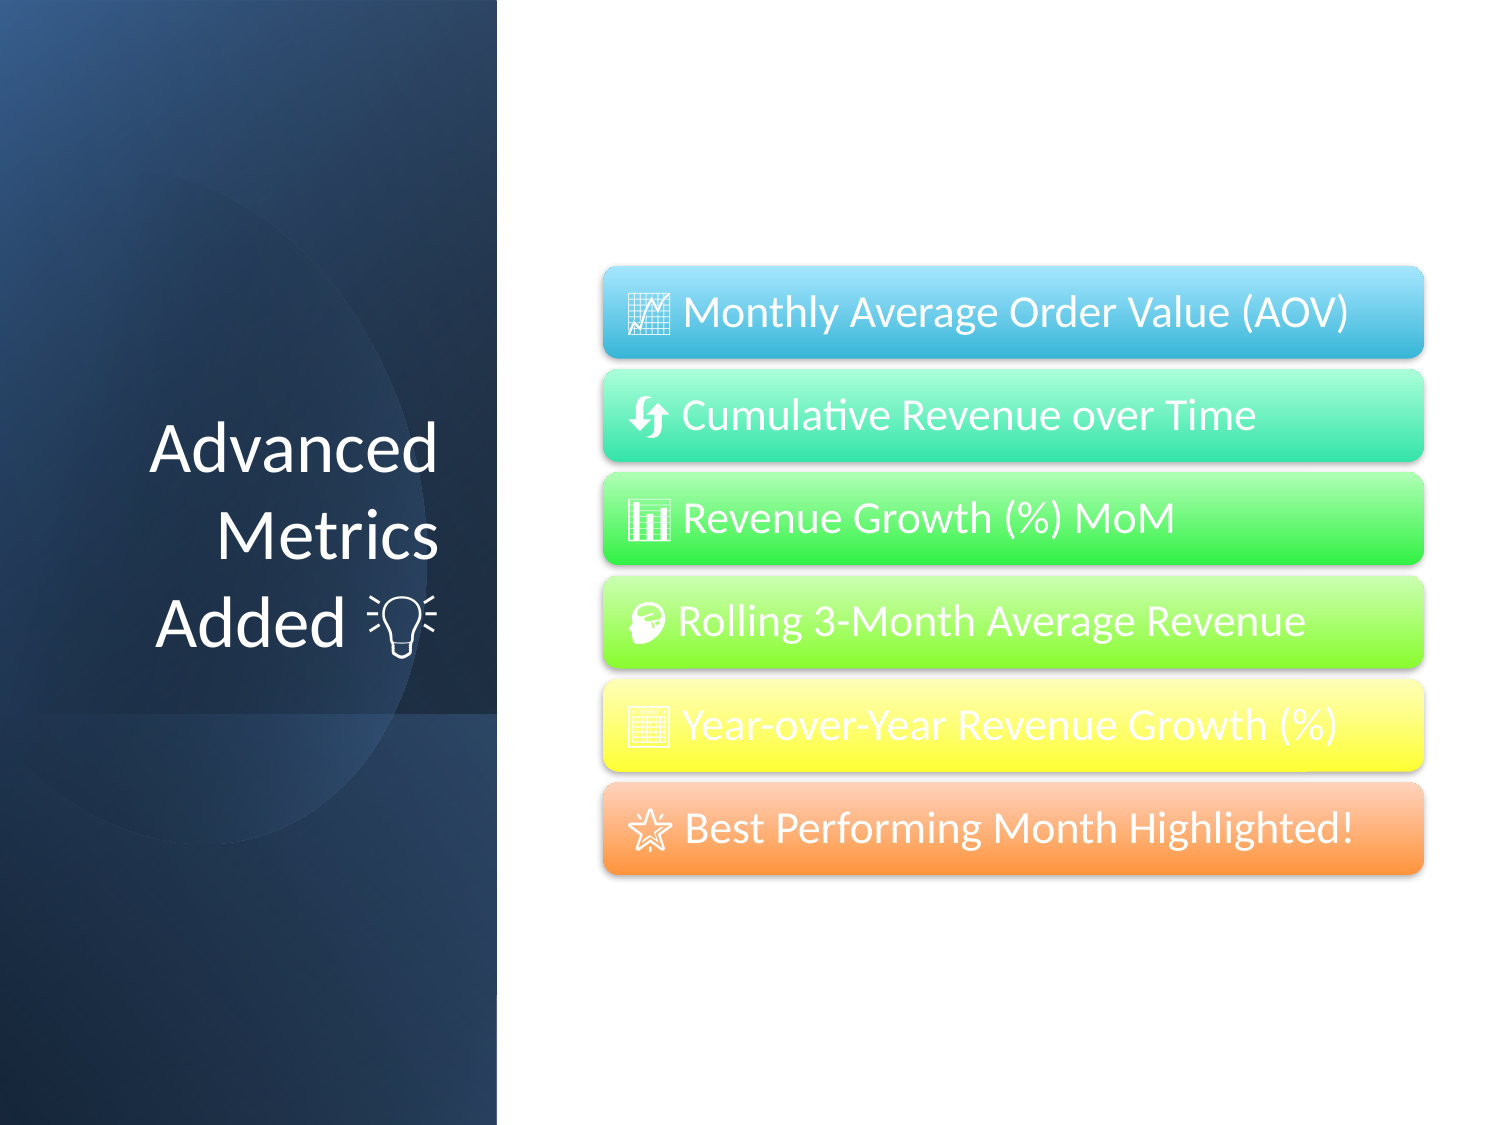

📈 Monthly Average Order Value (AOV)
🔄 Cumulative Revenue over Time
📊 Revenue Growth (%) MoM
🧠 Rolling 3-Month Average Revenue
📅 Year-over-Year Revenue Growth (%)
🌟 Best Performing Month Highlighted!

# Advanced Metrics Added 💡